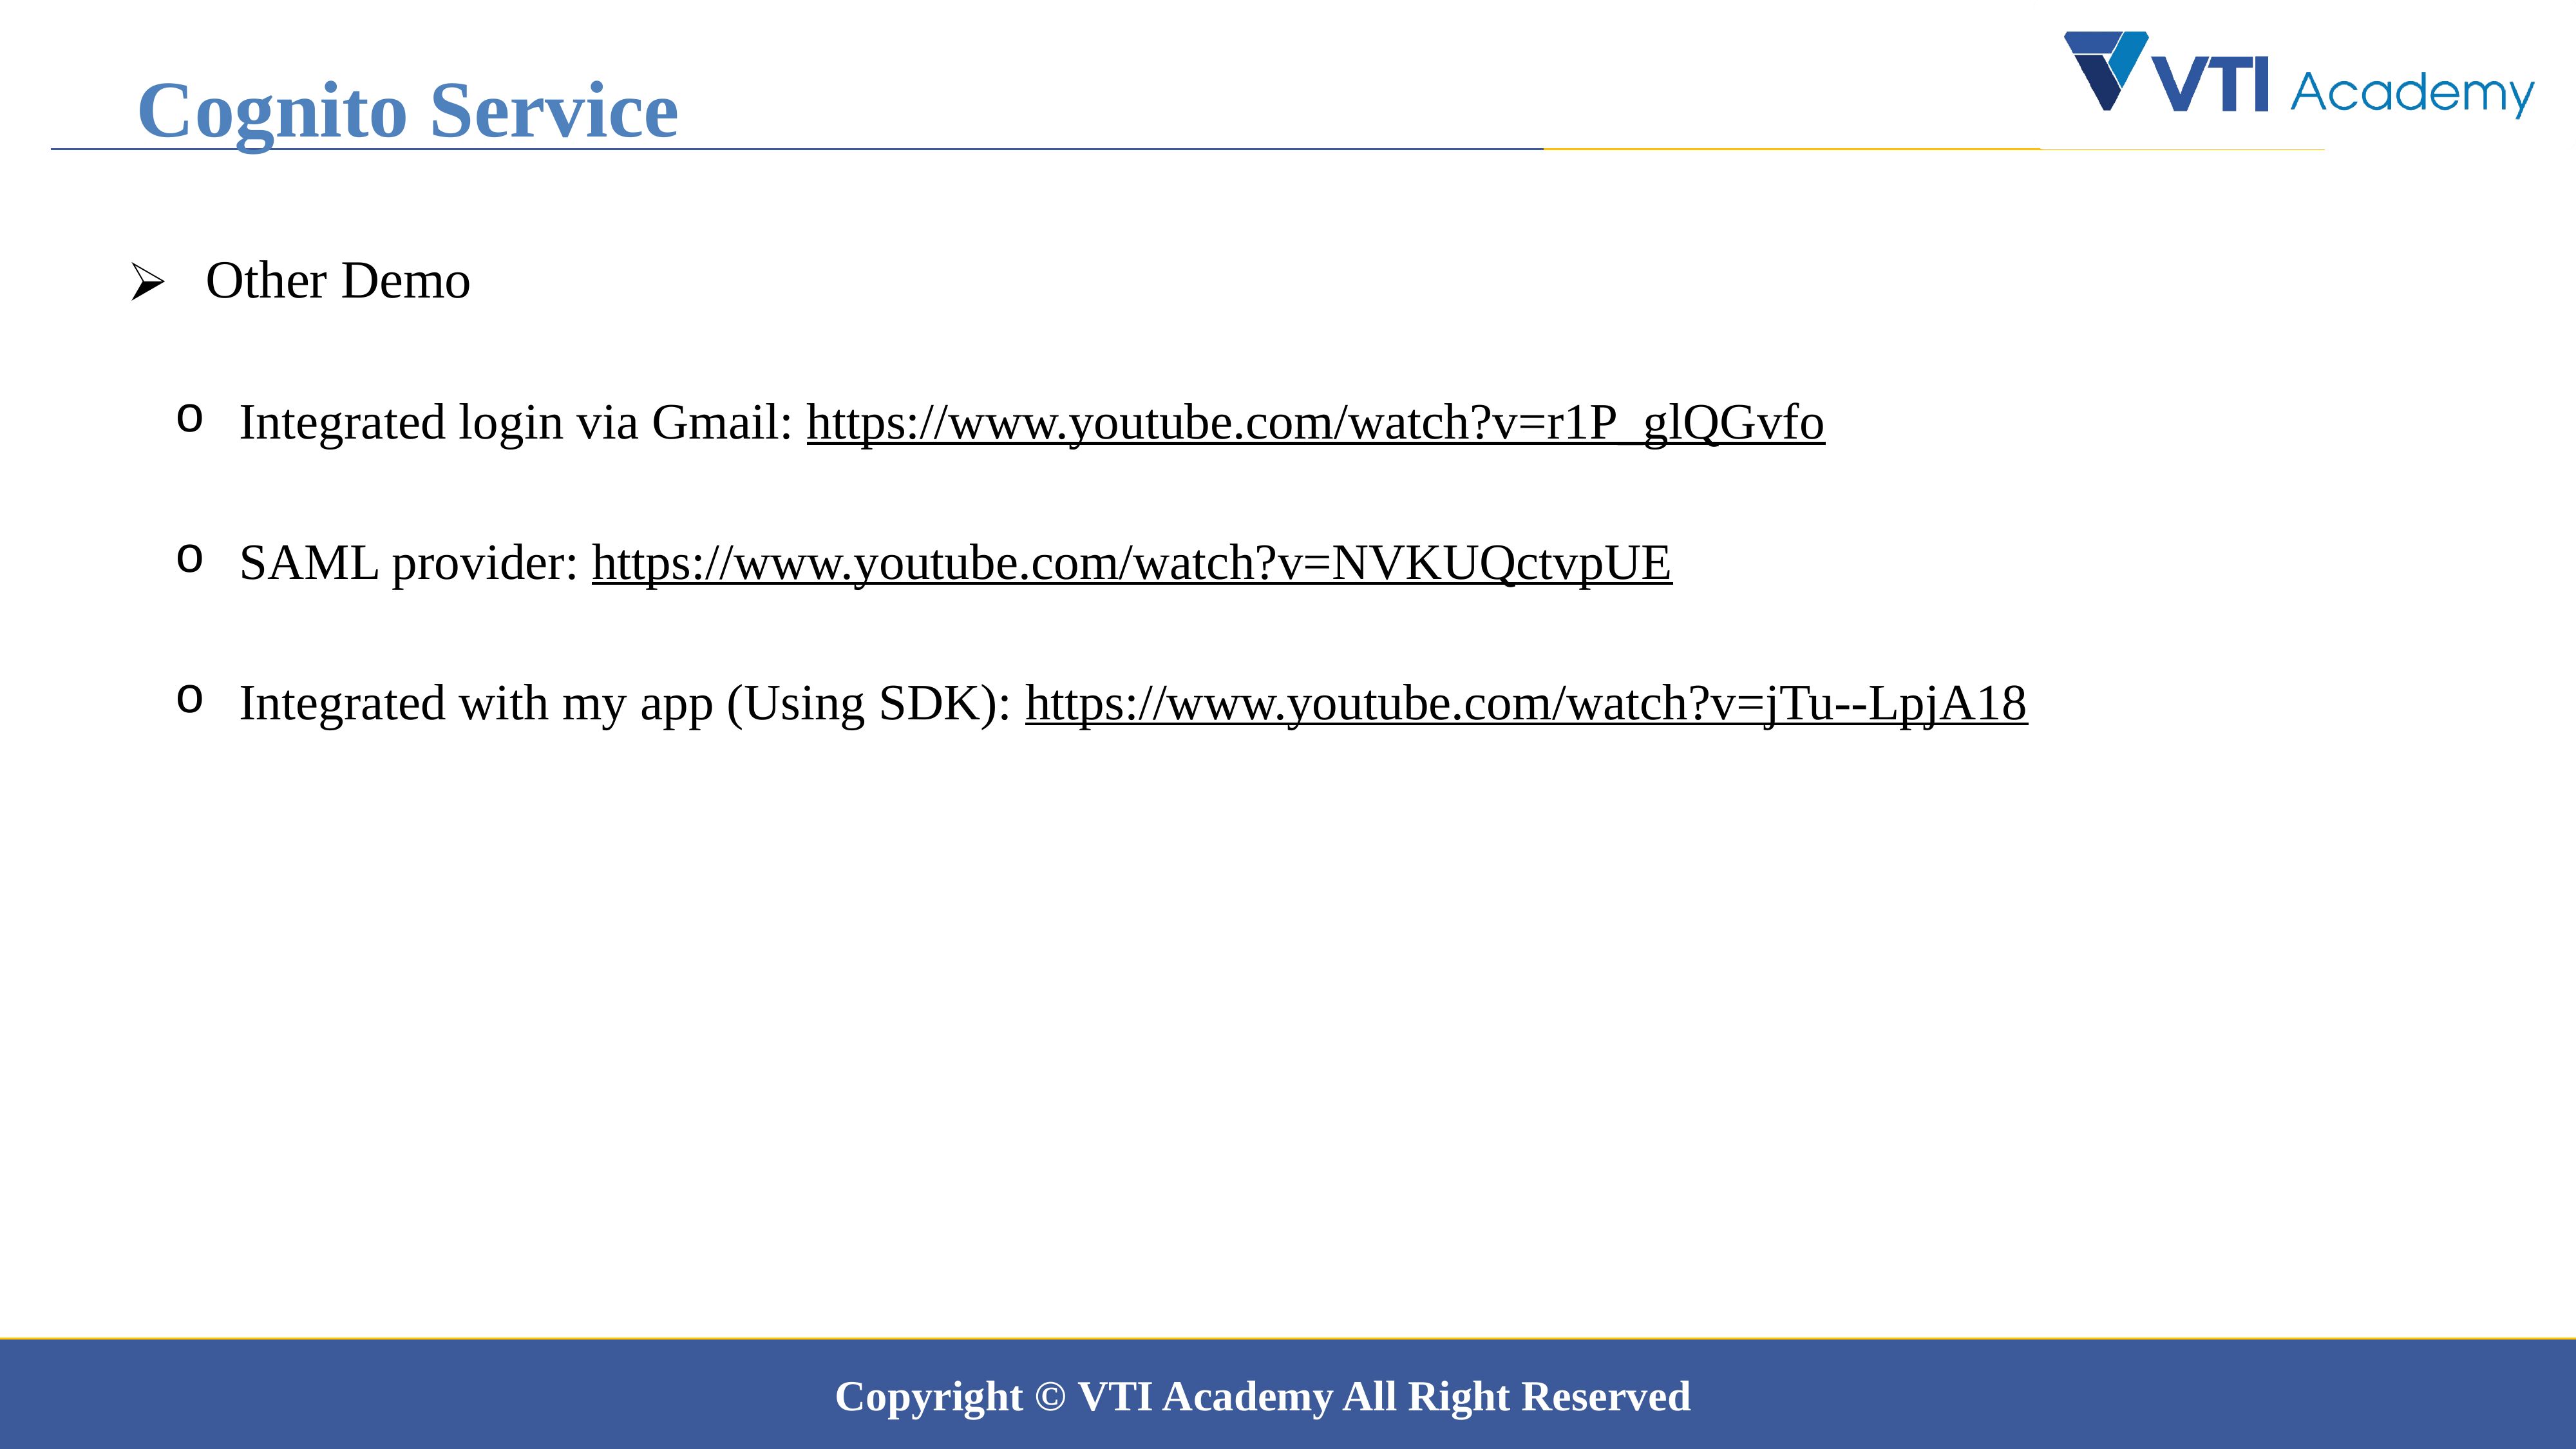

Cognito Service
 Other Demo
Integrated login via Gmail: https://www.youtube.com/watch?v=r1P_glQGvfo
SAML provider: https://www.youtube.com/watch?v=NVKUQctvpUE
Integrated with my app (Using SDK): https://www.youtube.com/watch?v=jTu--LpjA18